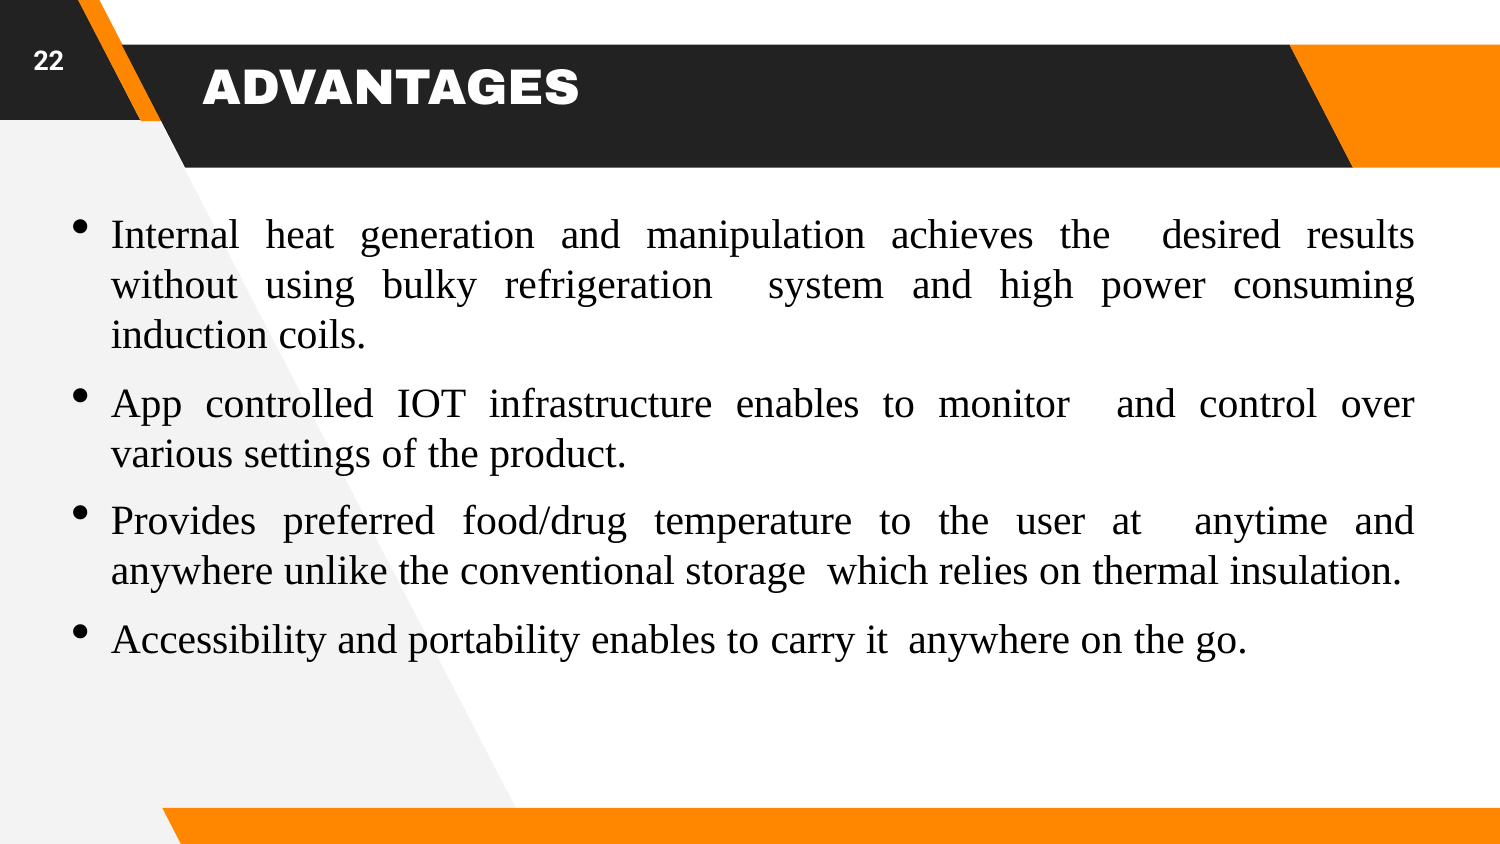

22
#
ADVANTAGES
Internal heat generation and manipulation achieves the  desired results without using bulky refrigeration  system and high power consuming induction coils.
App controlled IOT infrastructure enables to monitor  and control over various settings of the product.
Provides preferred food/drug temperature to the user at  anytime and anywhere unlike the conventional storage  which relies on thermal insulation.
Accessibility and portability enables to carry it  anywhere on the go.